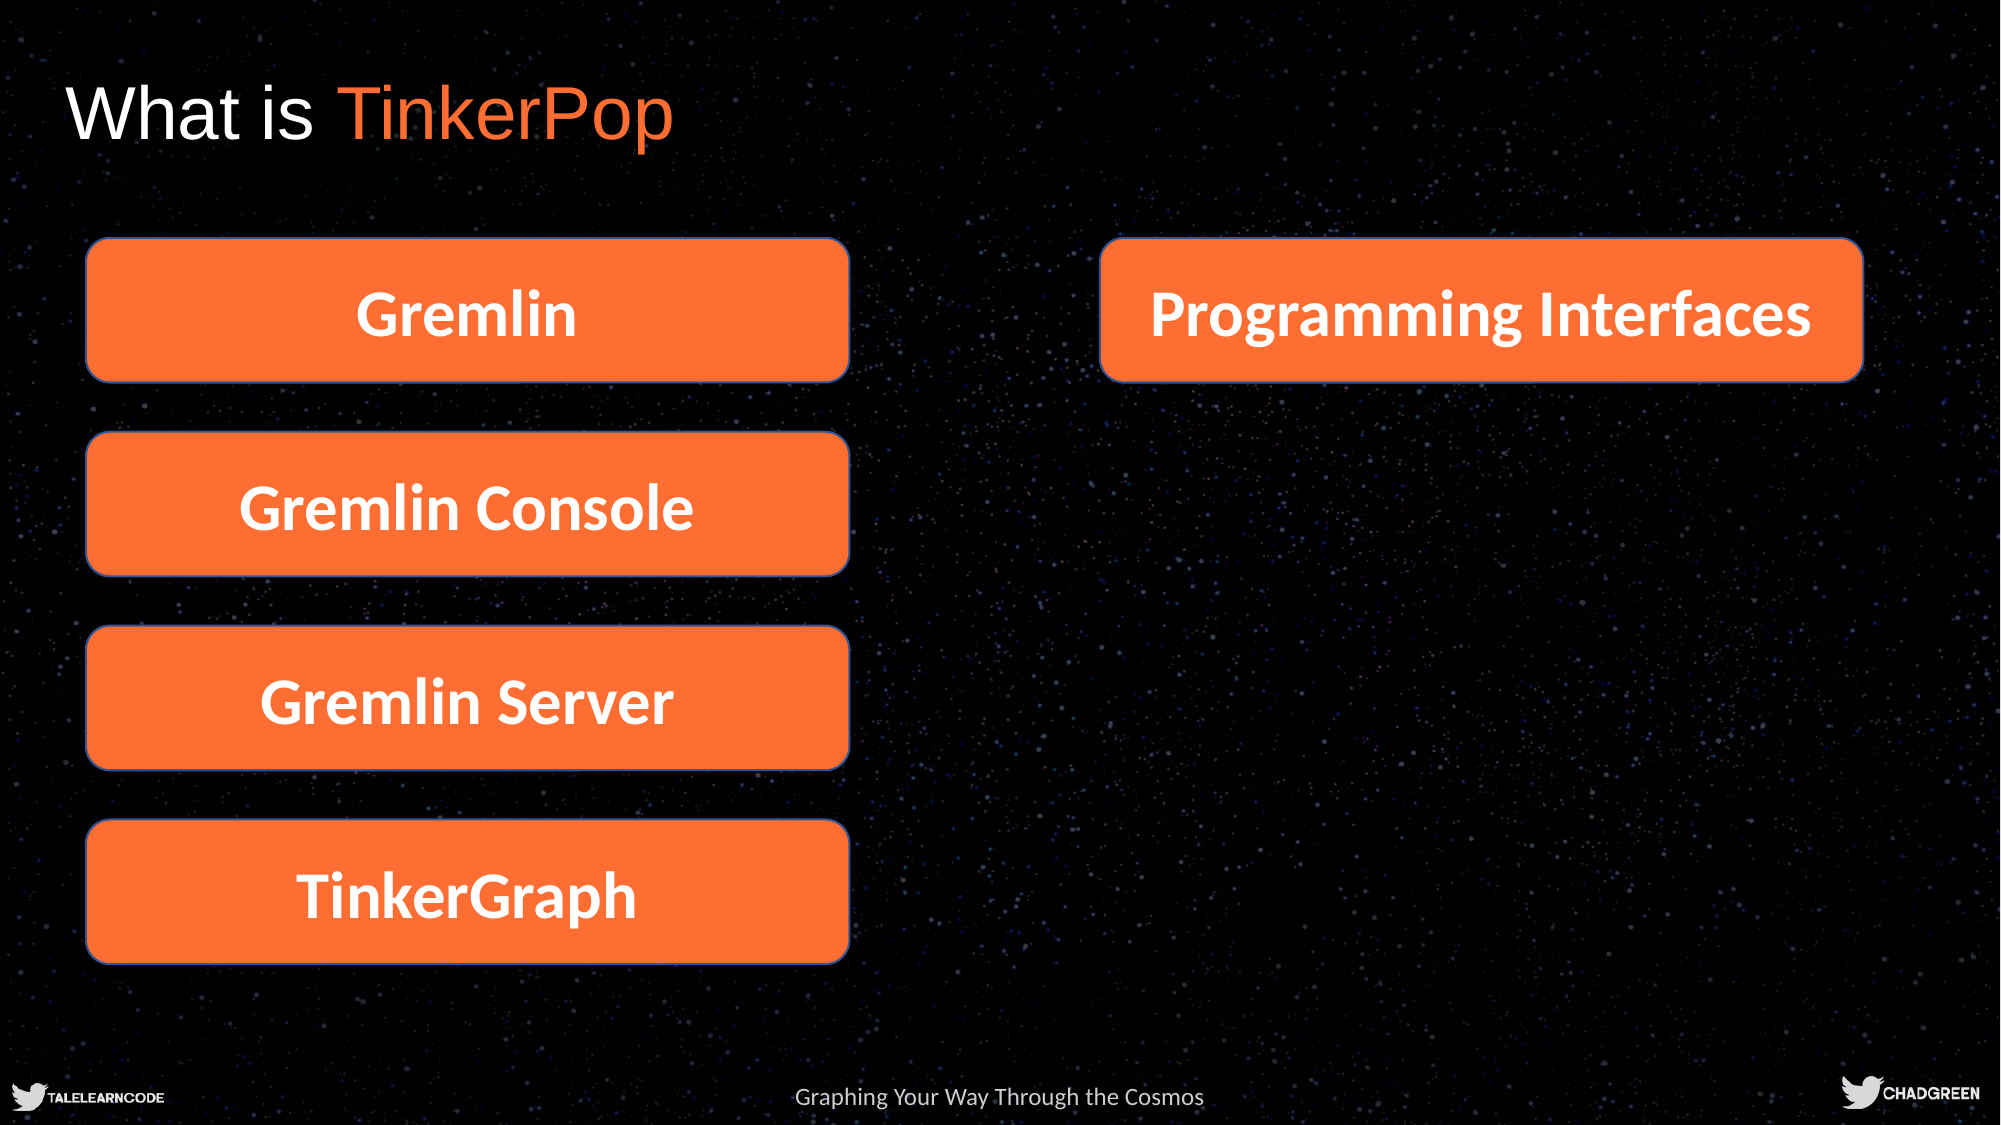

What is TinkerPop
Gremlin
Programming Interfaces
Gremlin Console
Gremlin Server
TinkerGraph